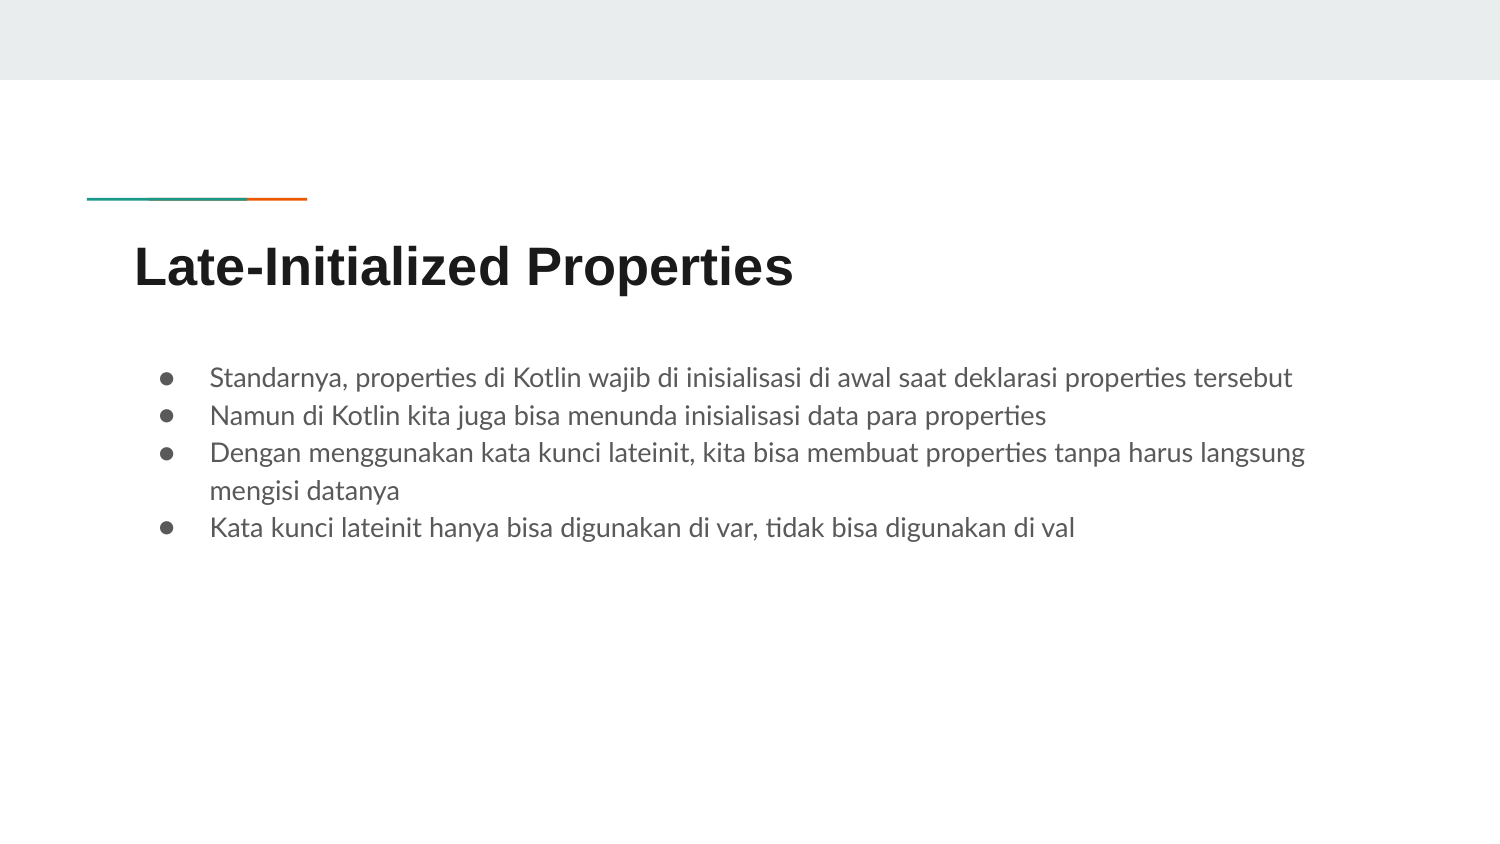

# Late-Initialized Properties
Standarnya, properties di Kotlin wajib di inisialisasi di awal saat deklarasi properties tersebut
Namun di Kotlin kita juga bisa menunda inisialisasi data para properties
Dengan menggunakan kata kunci lateinit, kita bisa membuat properties tanpa harus langsung mengisi datanya
Kata kunci lateinit hanya bisa digunakan di var, tidak bisa digunakan di val